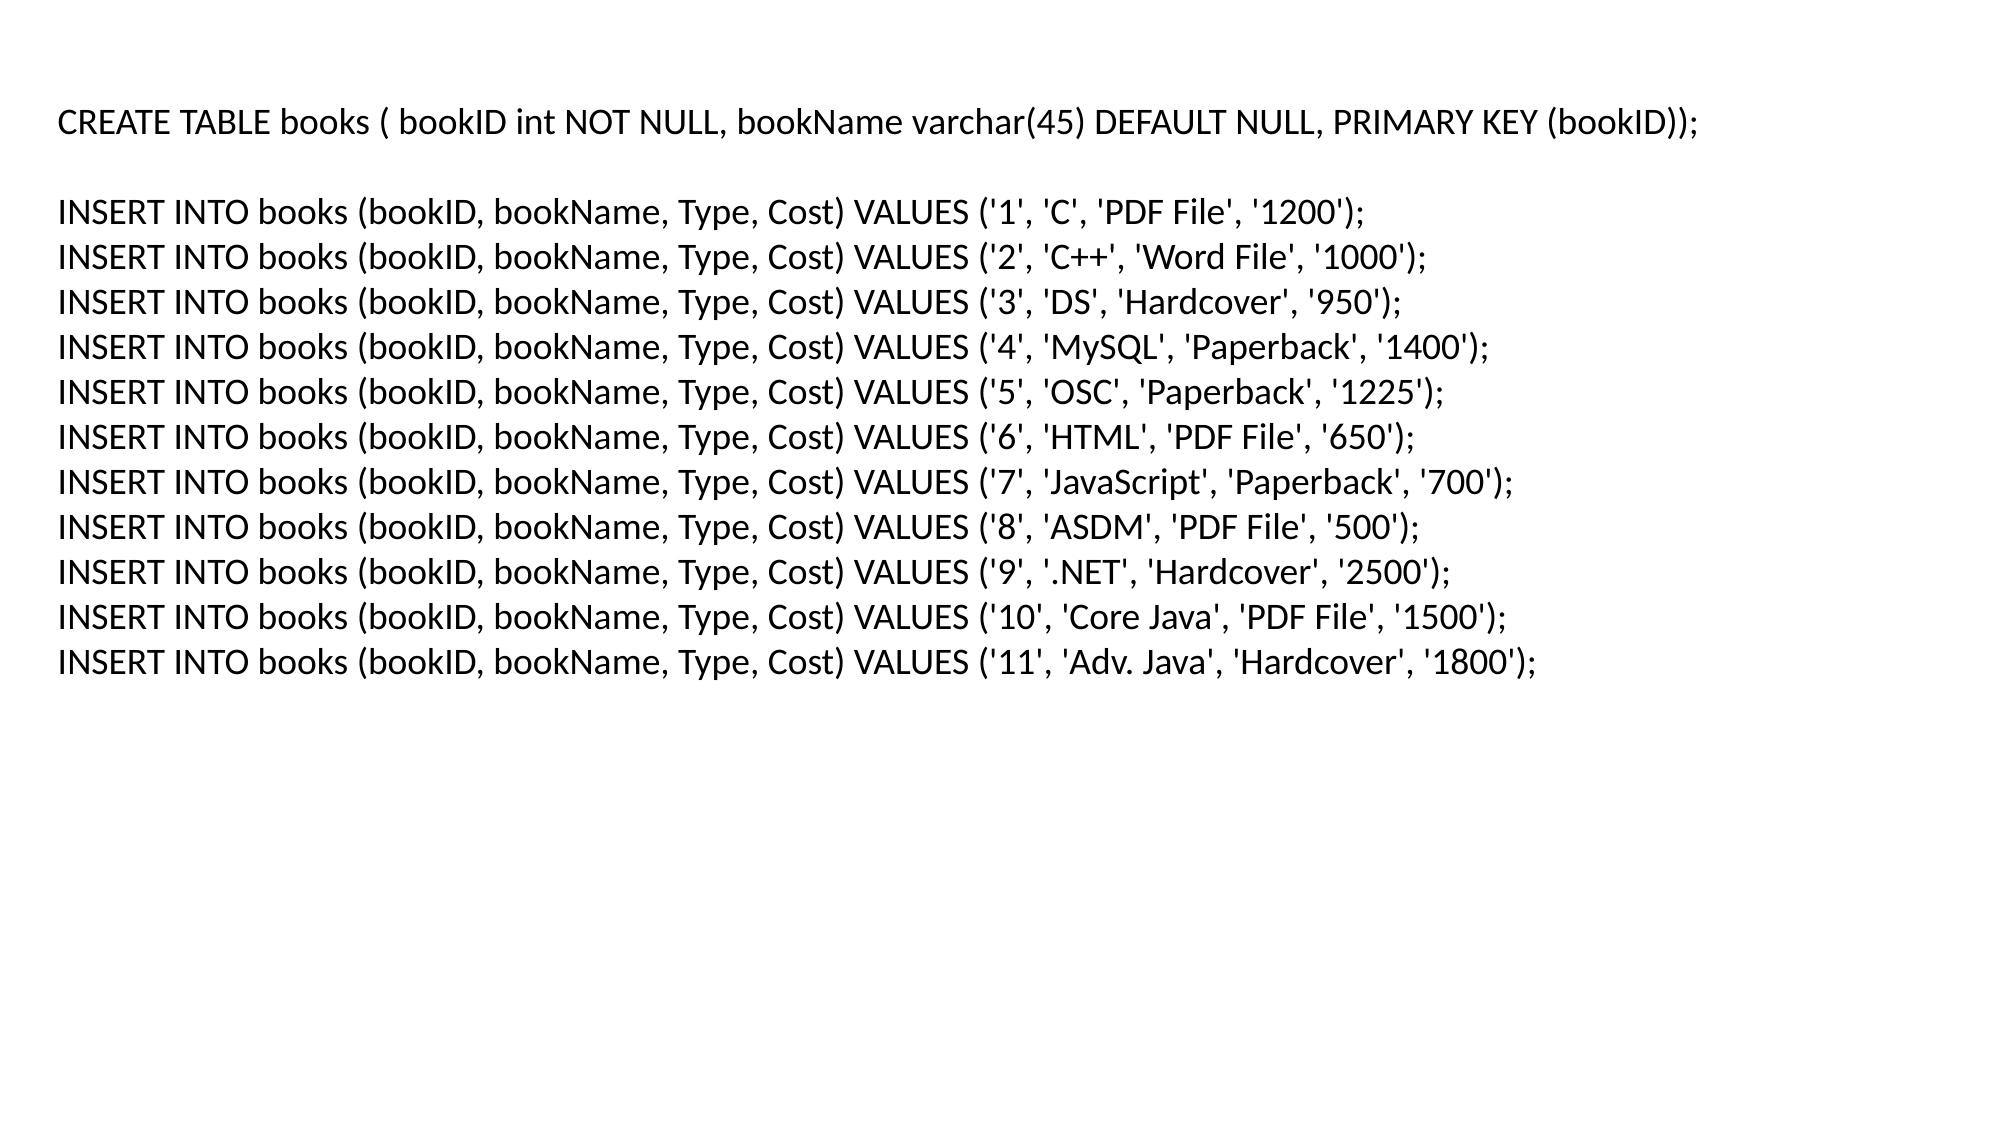

CREATE TABLE books ( bookID int NOT NULL, bookName varchar(45) DEFAULT NULL, PRIMARY KEY (bookID));

INSERT INTO books (bookID, bookName, Type, Cost) VALUES ('1', 'C', 'PDF File', '1200');
INSERT INTO books (bookID, bookName, Type, Cost) VALUES ('2', 'C++', 'Word File', '1000');
INSERT INTO books (bookID, bookName, Type, Cost) VALUES ('3', 'DS', 'Hardcover', '950');
INSERT INTO books (bookID, bookName, Type, Cost) VALUES ('4', 'MySQL', 'Paperback', '1400');
INSERT INTO books (bookID, bookName, Type, Cost) VALUES ('5', 'OSC', 'Paperback', '1225');
INSERT INTO books (bookID, bookName, Type, Cost) VALUES ('6', 'HTML', 'PDF File', '650');
INSERT INTO books (bookID, bookName, Type, Cost) VALUES ('7', 'JavaScript', 'Paperback', '700');
INSERT INTO books (bookID, bookName, Type, Cost) VALUES ('8', 'ASDM', 'PDF File', '500');
INSERT INTO books (bookID, bookName, Type, Cost) VALUES ('9', '.NET', 'Hardcover', '2500');
INSERT INTO books (bookID, bookName, Type, Cost) VALUES ('10', 'Core Java', 'PDF File', '1500');
INSERT INTO books (bookID, bookName, Type, Cost) VALUES ('11', 'Adv. Java', 'Hardcover', '1800');